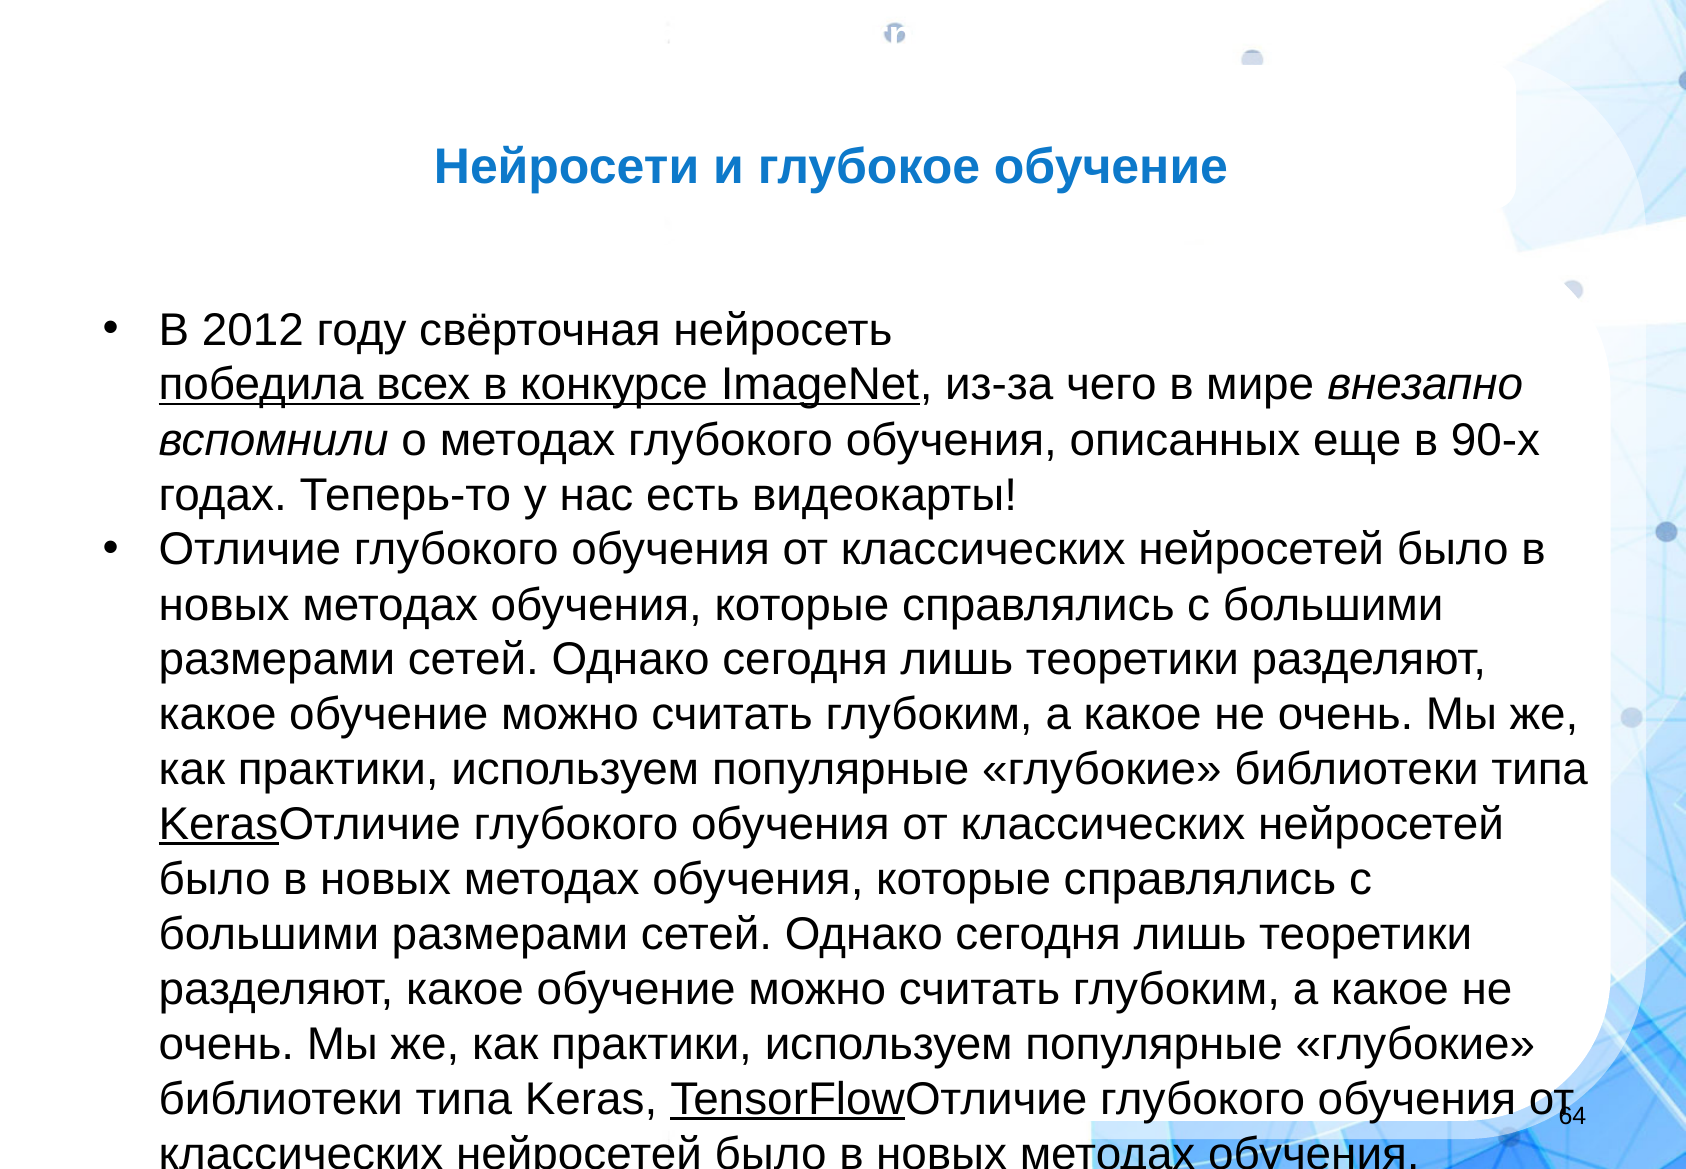

Machine Learning

Нейросети и глубокое обучение

В 2012 году свёрточная нейросеть победила всех в конкурсе ImageNet, из-за чего в мире внезапно вспомнили о методах глубокого обучения, описанных еще в 90-х годах. Теперь-то у нас есть видеокарты!
Отличие глубокого обучения от классических нейросетей было в новых методах обучения, которые справлялись с большими размерами сетей. Однако сегодня лишь теоретики разделяют, какое обучение можно считать глубоким, а какое не очень. Мы же, как практики, используем популярные «глубокие» библиотеки типа KerasОтличие глубокого обучения от классических нейросетей было в новых методах обучения, которые справлялись с большими размерами сетей. Однако сегодня лишь теоретики разделяют, какое обучение можно считать глубоким, а какое не очень. Мы же, как практики, используем популярные «глубокие» библиотеки типа Keras, TensorFlowОтличие глубокого обучения от классических нейросетей было в новых методах обучения, которые справлялись с большими размерами сетей. Однако сегодня лишь теоретики разделяют, какое обучение можно считать глубоким, а какое не очень. Мы же, как практики, используем популярные «глубокие» библиотеки типа Keras, TensorFlow и PyTorch даже когда нам надо собрать мини-сетку на пять слоёв. Просто потому что они удобнее всего того, что было раньше. Мы называем это просто нейросетями.
64